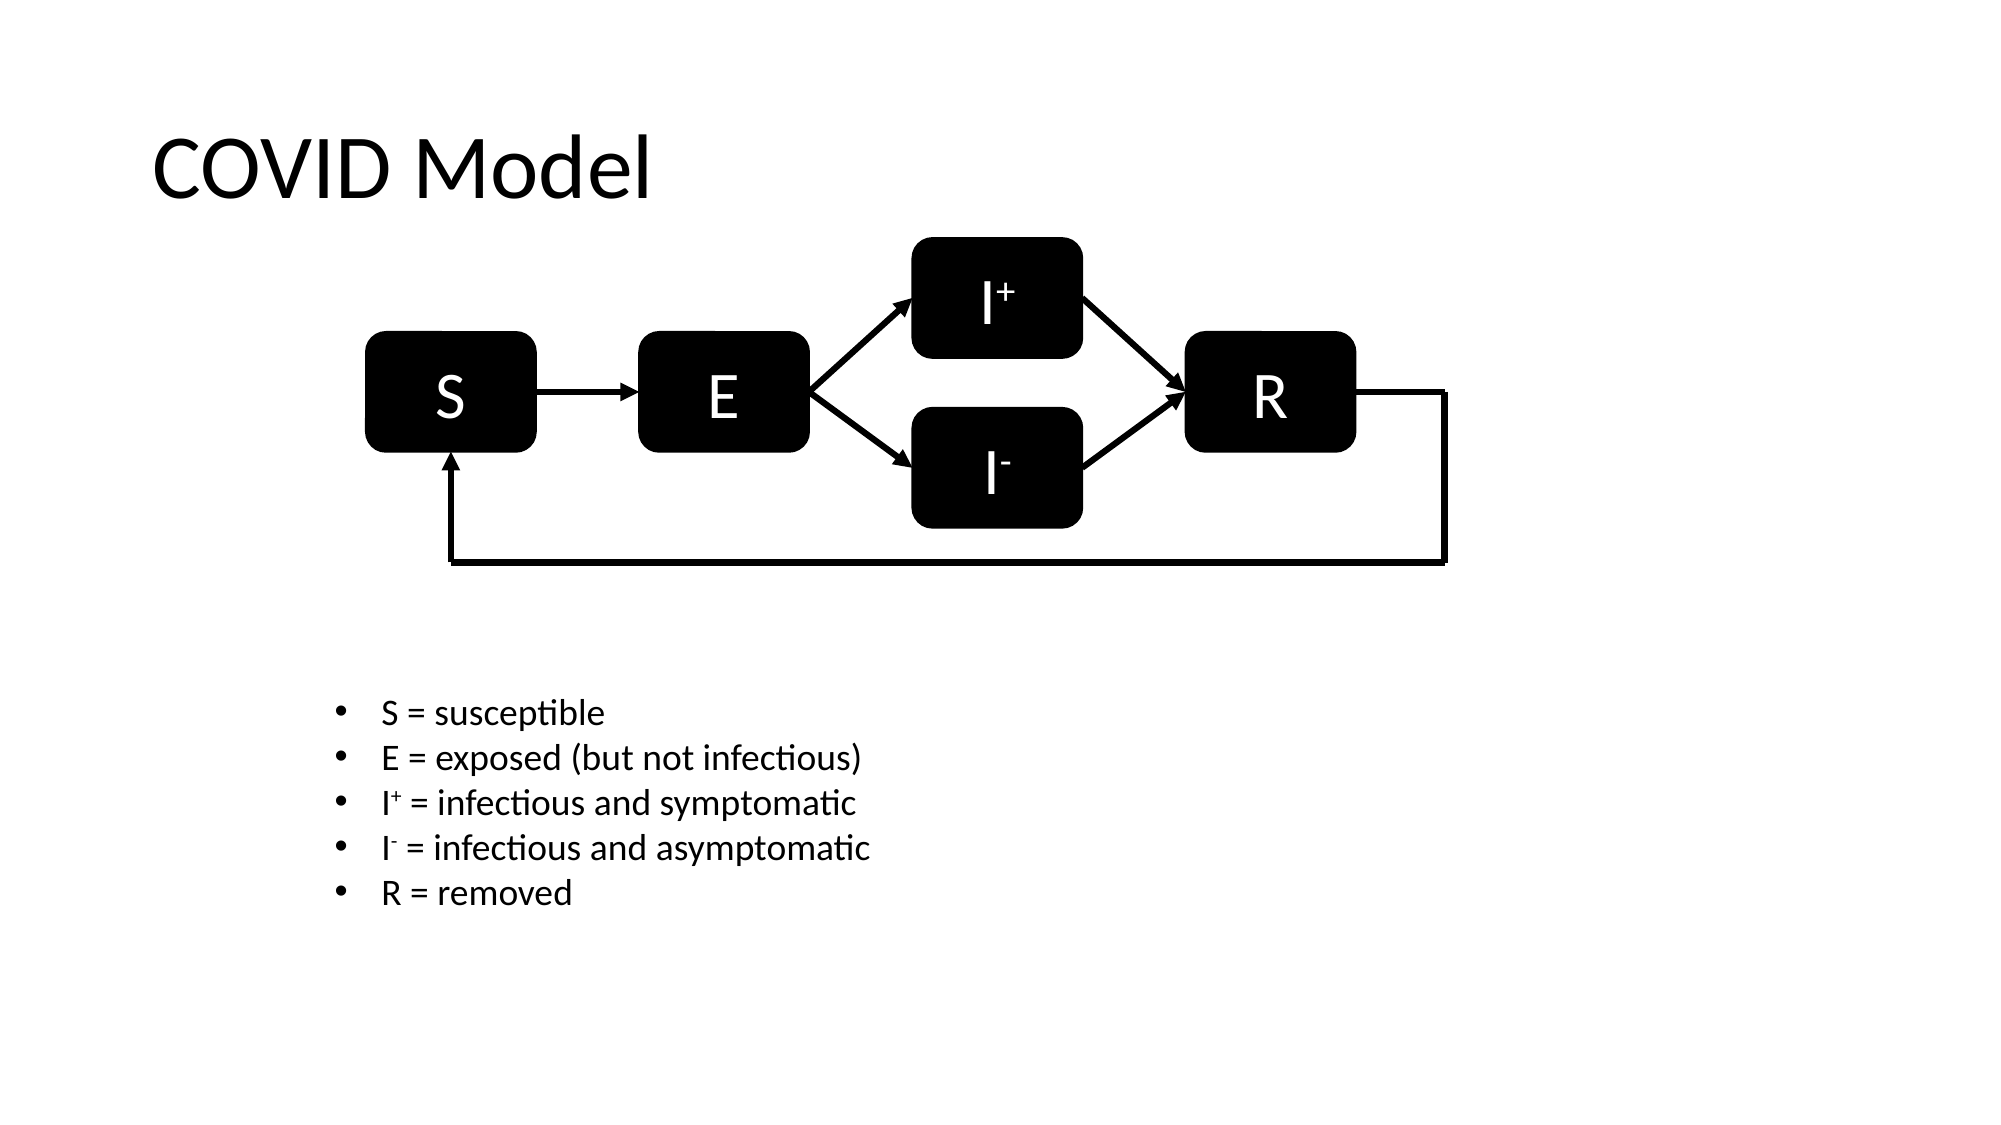

# COVID Model
I+
R
E
S
I-
S = susceptible
E = exposed (but not infectious)
I+ = infectious and symptomatic
I- = infectious and asymptomatic
R = removed